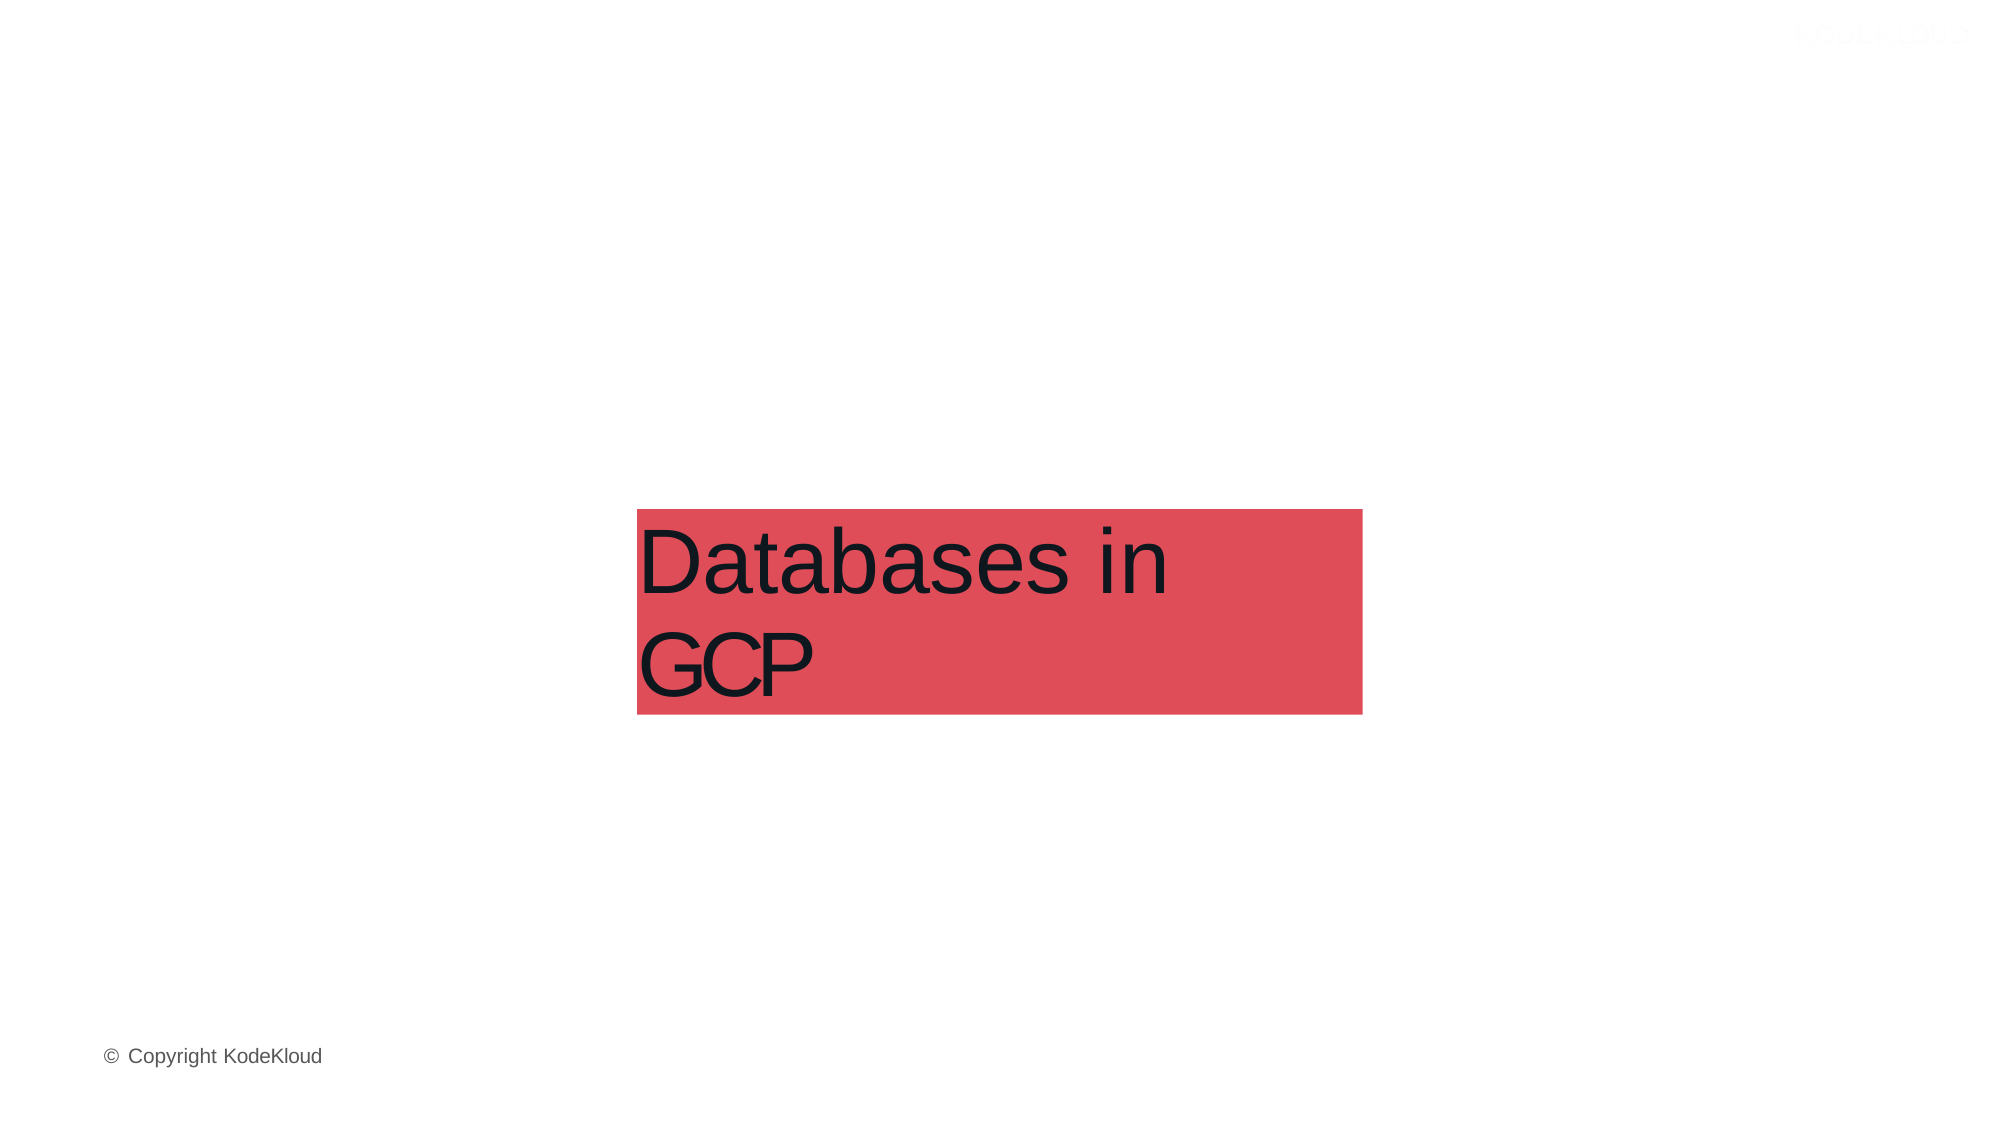

# Databases in GCP
© Copyright KodeKloud